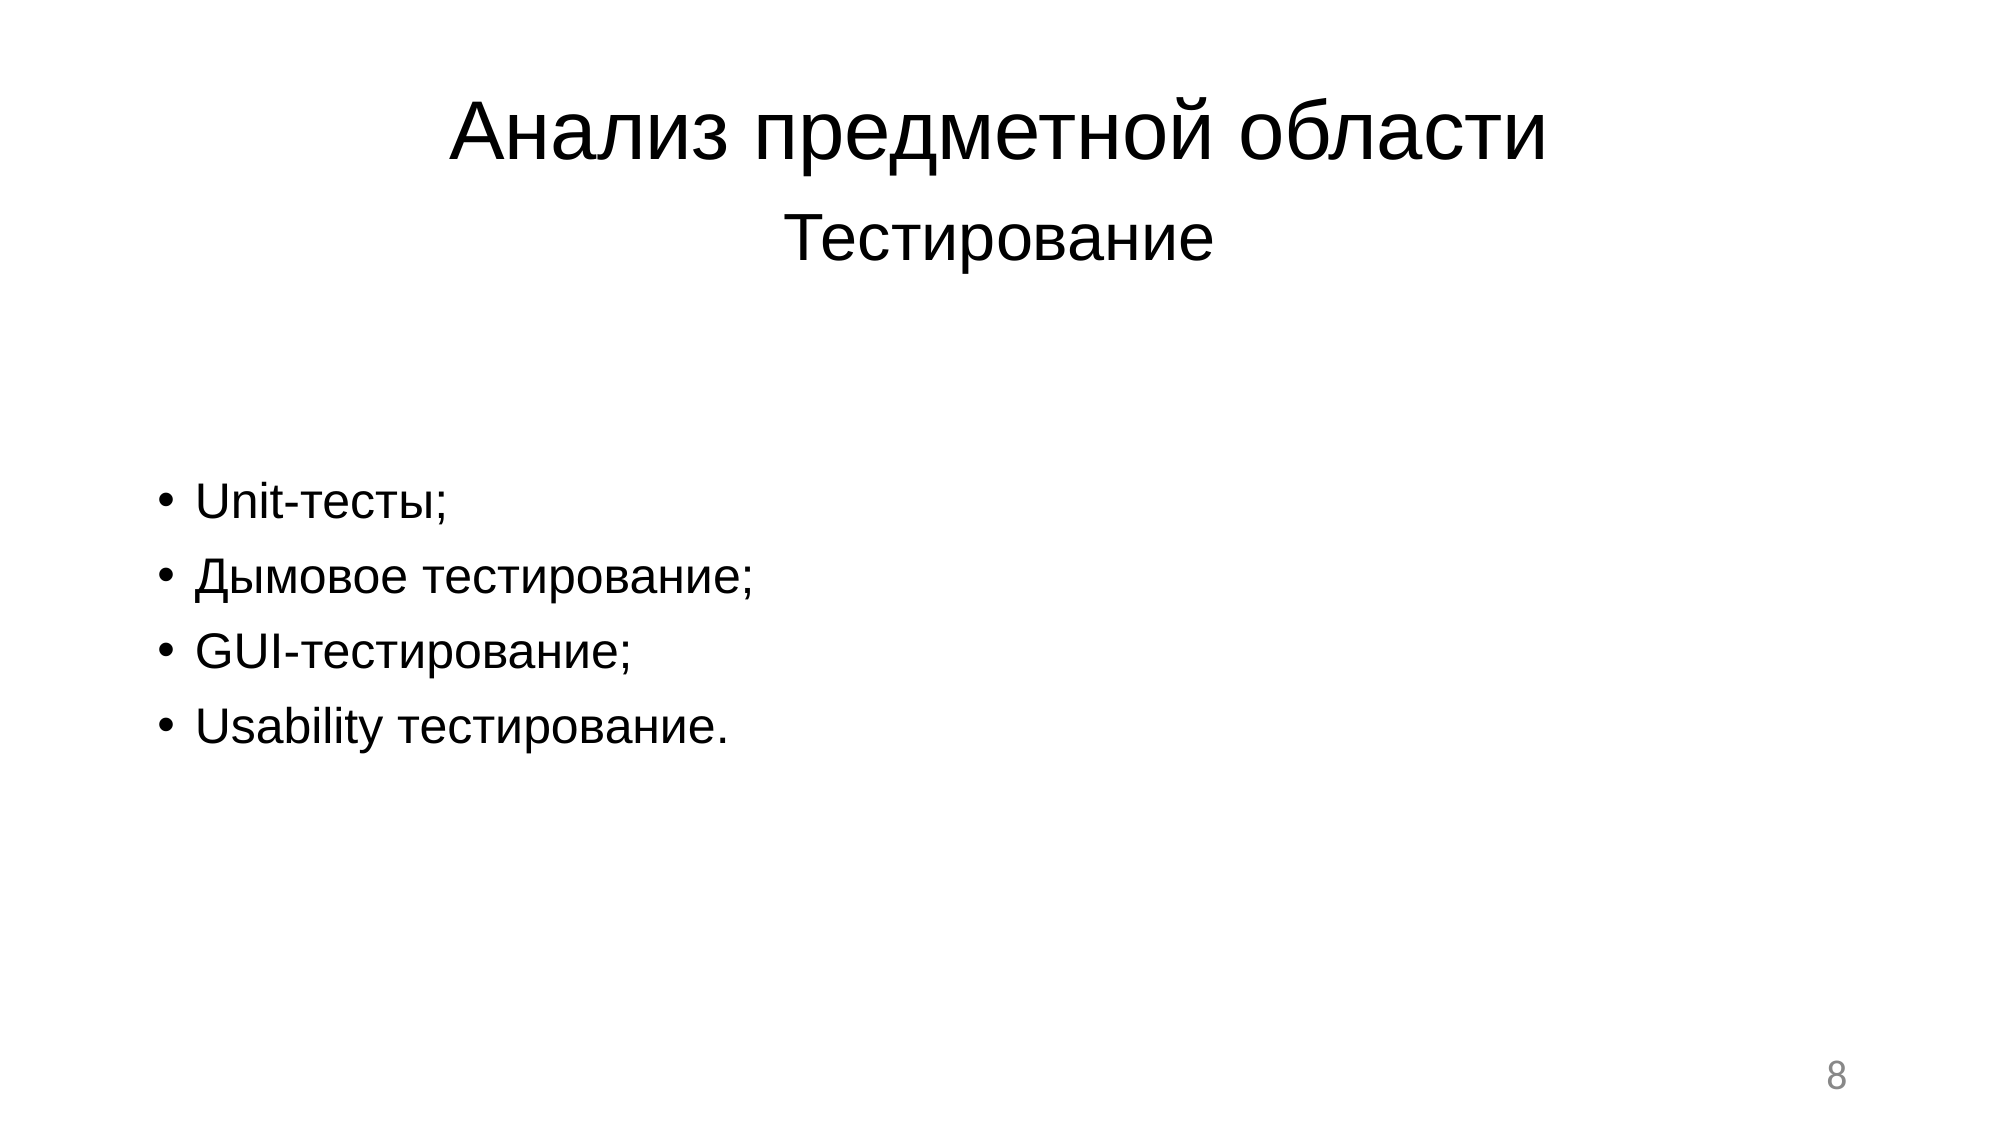

# Анализ предметной области
Тестирование
Unit-тесты;
Дымовое тестирование;
GUI-тестирование;
Usability тестирование.

8